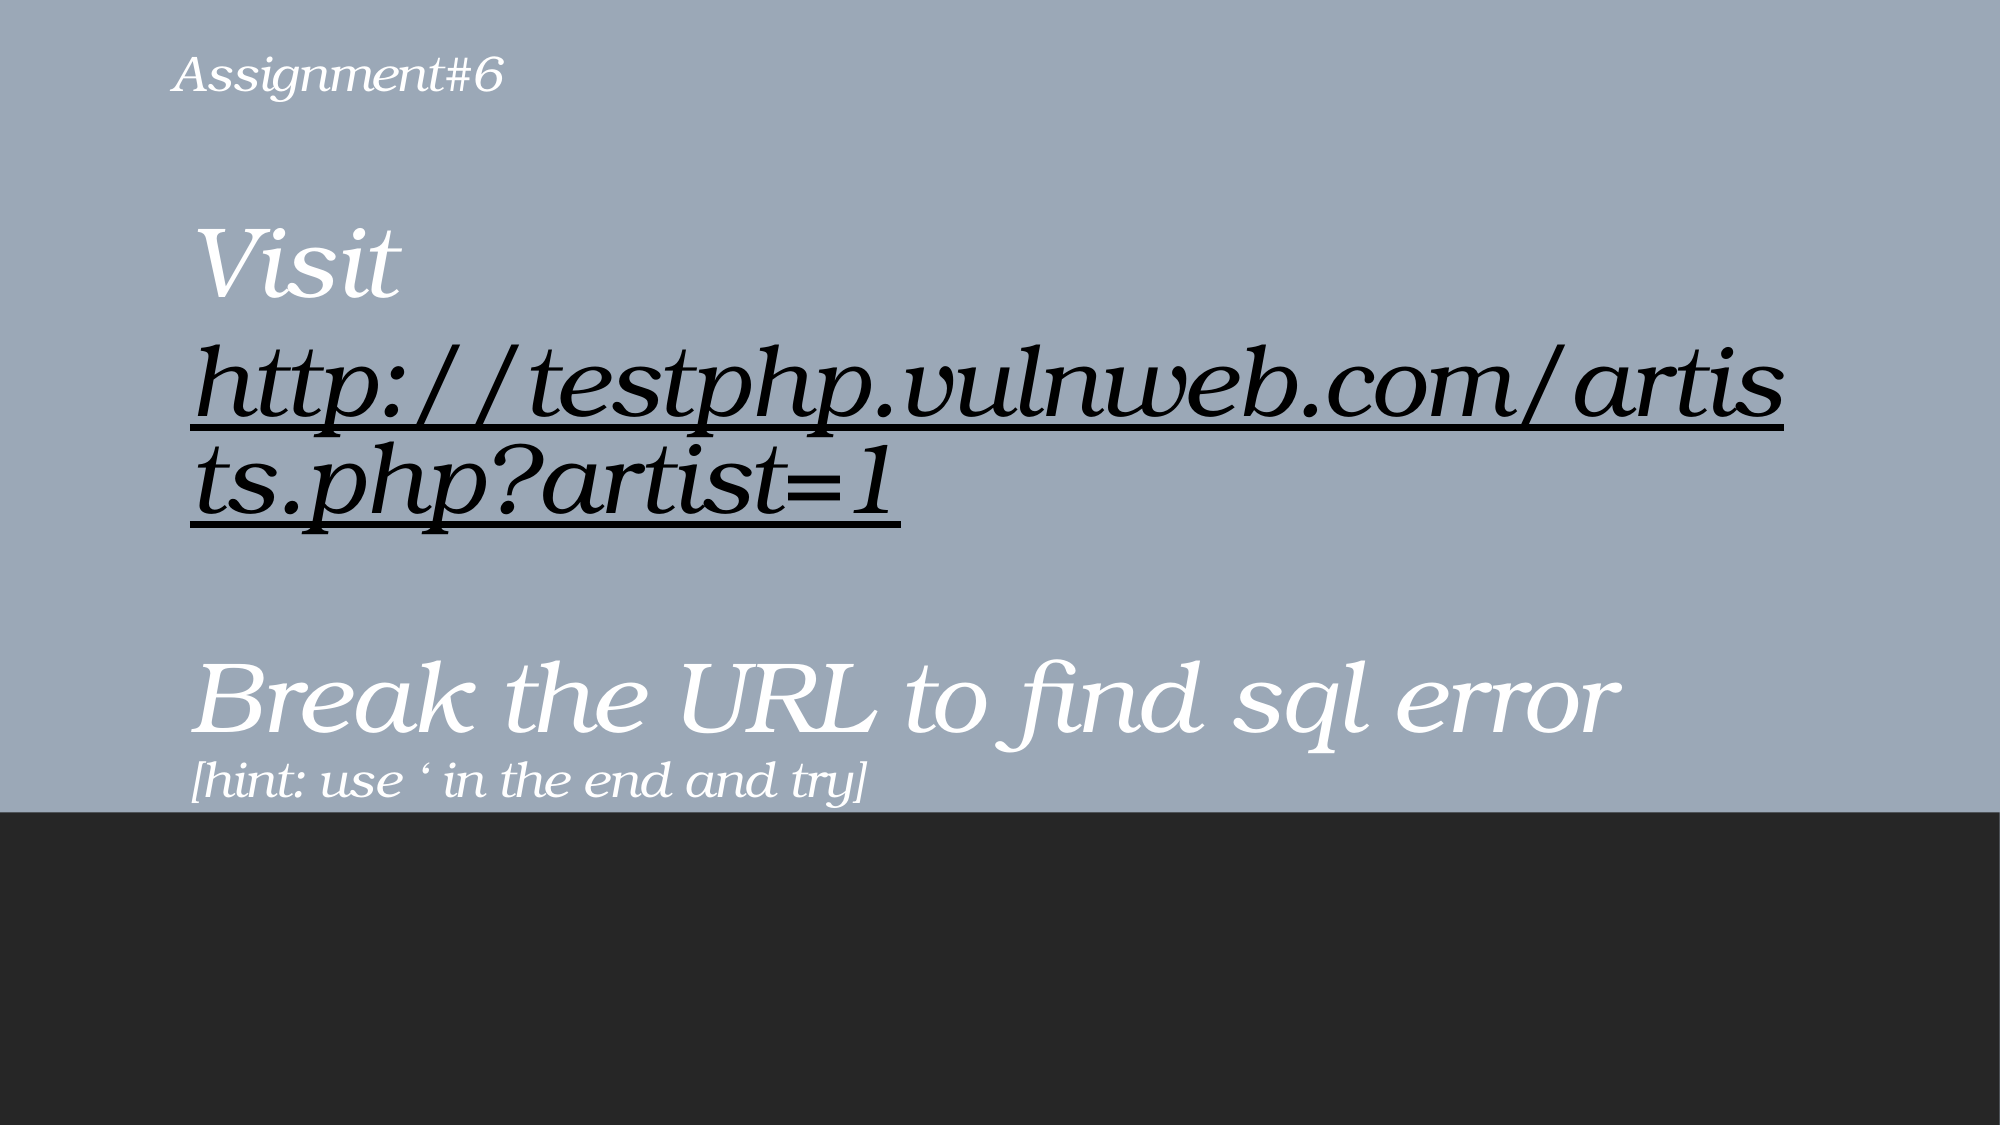

# Assignment#6
Visit http://testphp.vulnweb.com/artists.php?artist=1
Break the URL to find sql error
[hint: use ‘ in the end and try]